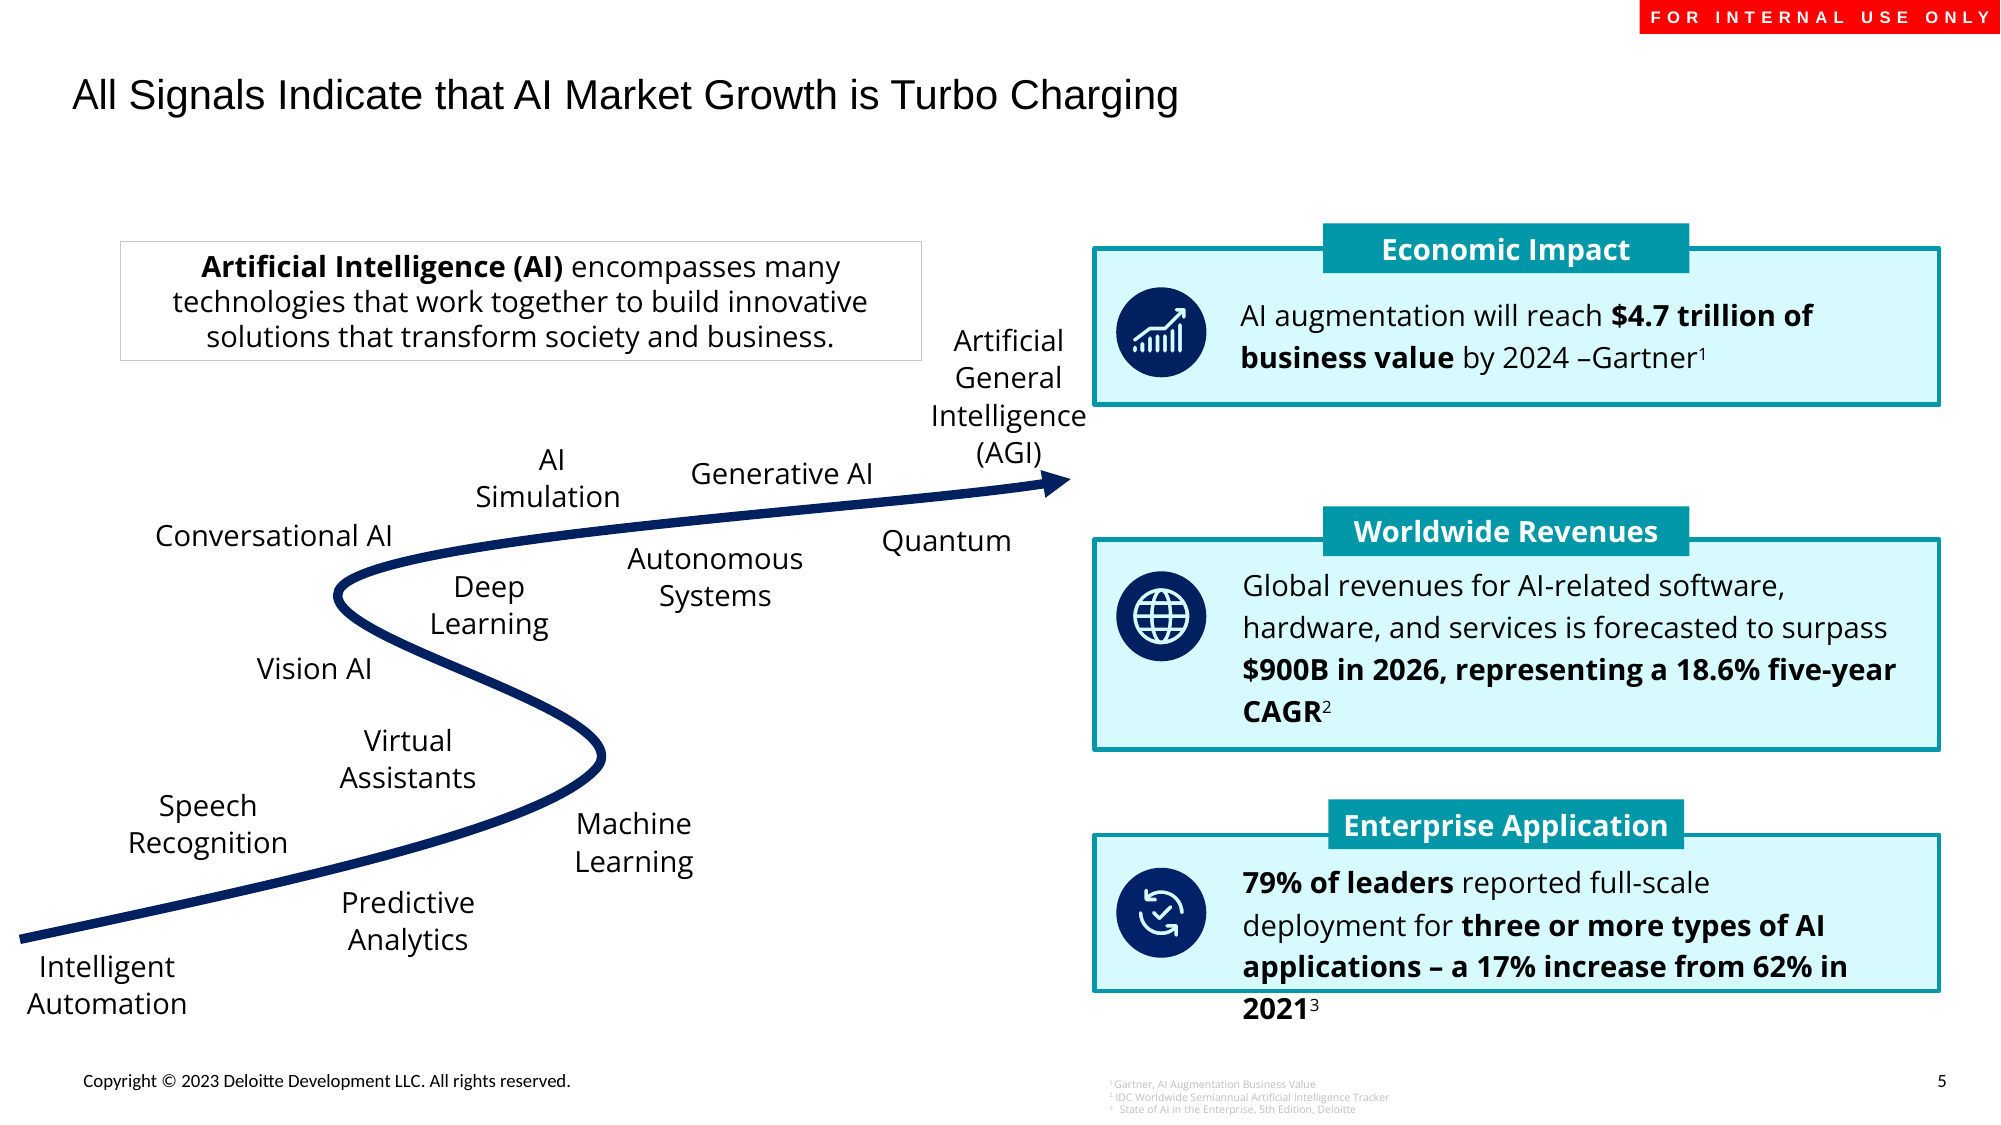

# All Signals Indicate that AI Market Growth is Turbo Charging
Economic Impact

AI augmentation will reach $4.7 trillion of business value by 2024 –Gartner1

Artificial Intelligence (AI) encompasses many technologies that work together to build innovative solutions that transform society and business.
Artificial General Intelligence (AGI)
AI Simulation
Generative AI

Worldwide Revenues

Global revenues for AI-related software, hardware, and services is forecasted to surpass $900B in 2026, representing a 18.6% five-year CAGR2

Conversational AI
Quantum
Autonomous Systems
Deep Learning
Vision AI
Virtual Assistants
Speech Recognition
Enterprise Application

79% of leaders reported full-scale deployment for three or more types of AI applications – a 17% increase from 62% in 20213

Machine Learning
Predictive Analytics
Intelligent Automation
1 Gartner, AI Augmentation Business Value
2 IDC Worldwide Semiannual Artificial Intelligence Tracker
3   State of AI in the Enterprise, 5th Edition, Deloitte